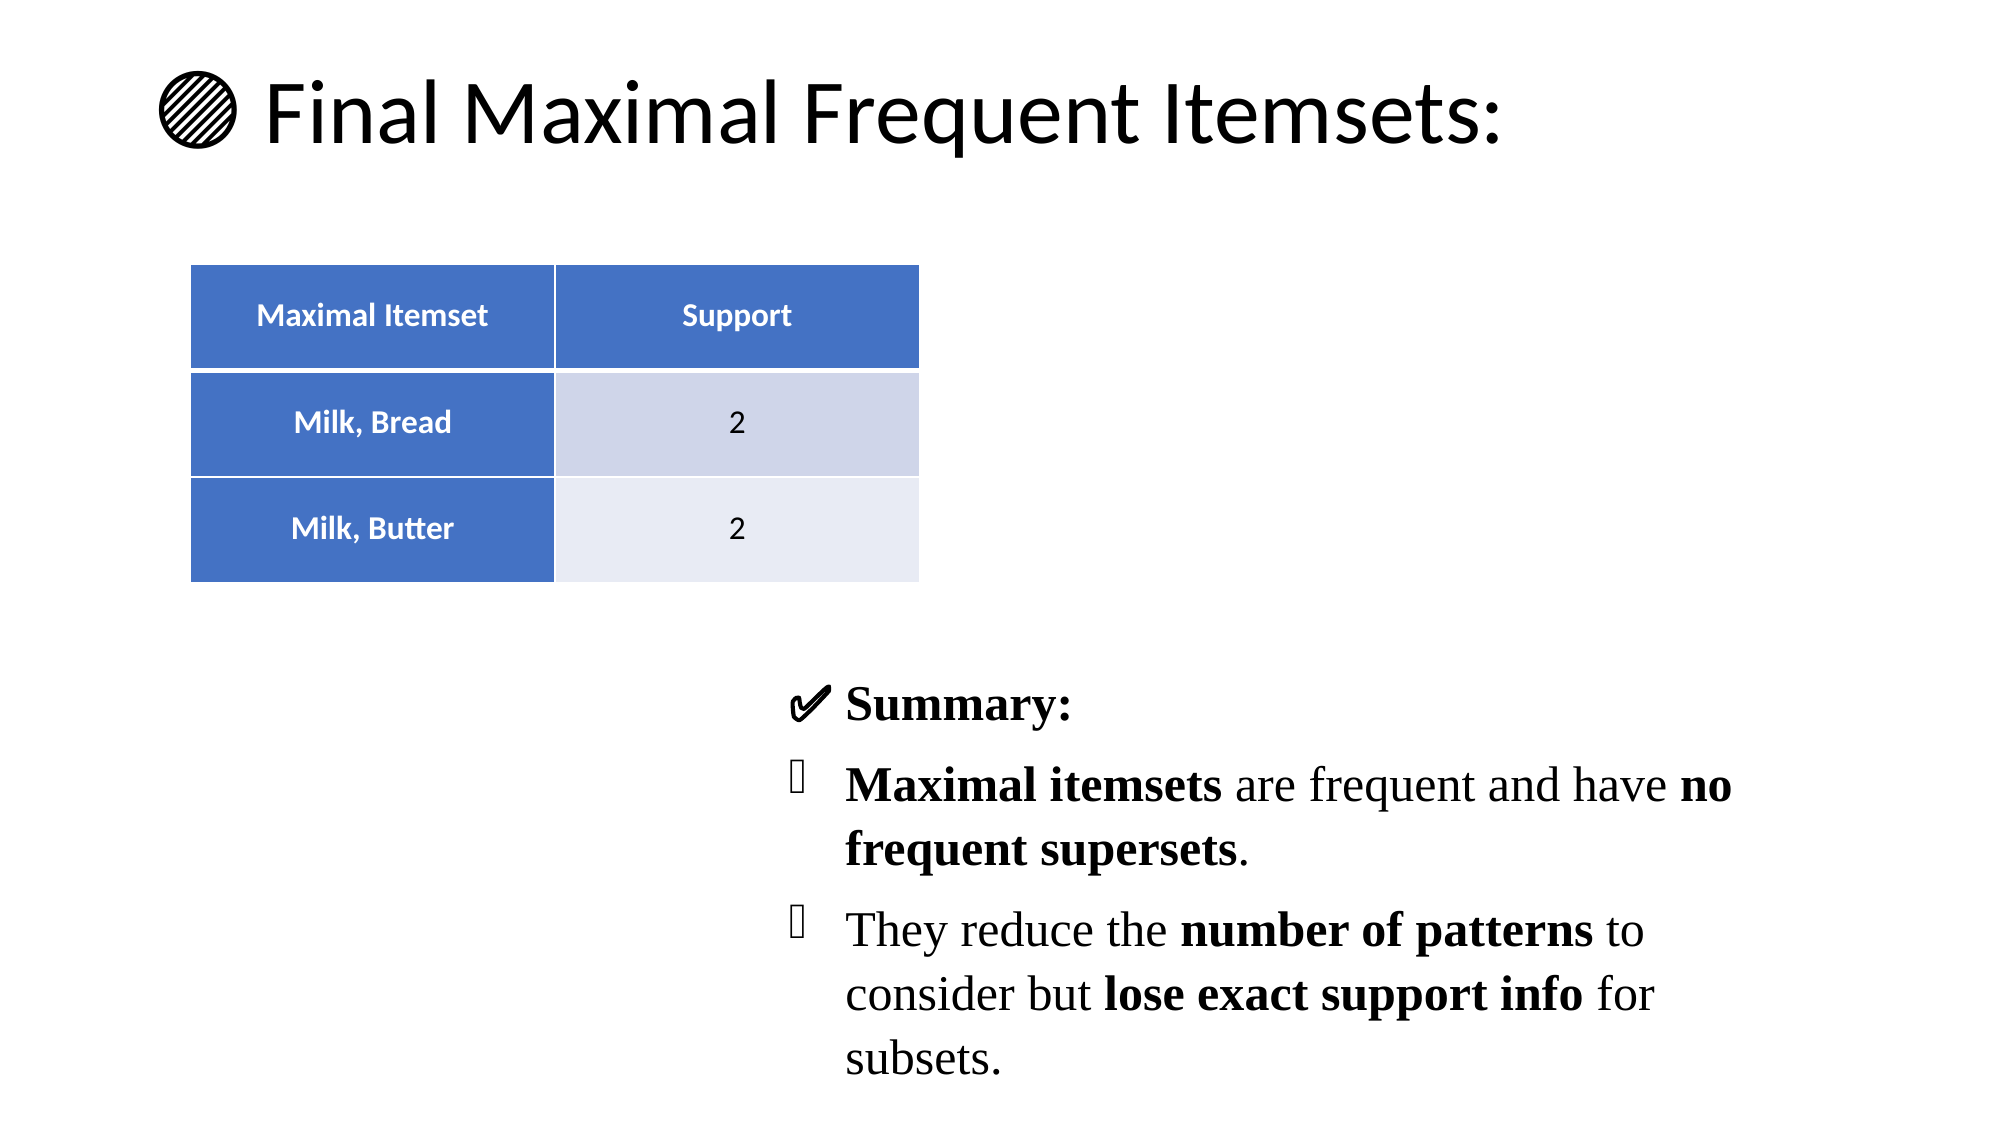

# 🟣 Final Maximal Frequent Itemsets:
| Maximal Itemset | Support |
| --- | --- |
| Milk, Bread | 2 |
| Milk, Butter | 2 |
✅ Summary:
Maximal itemsets are frequent and have no frequent supersets.
They reduce the number of patterns to consider but lose exact support info for subsets.